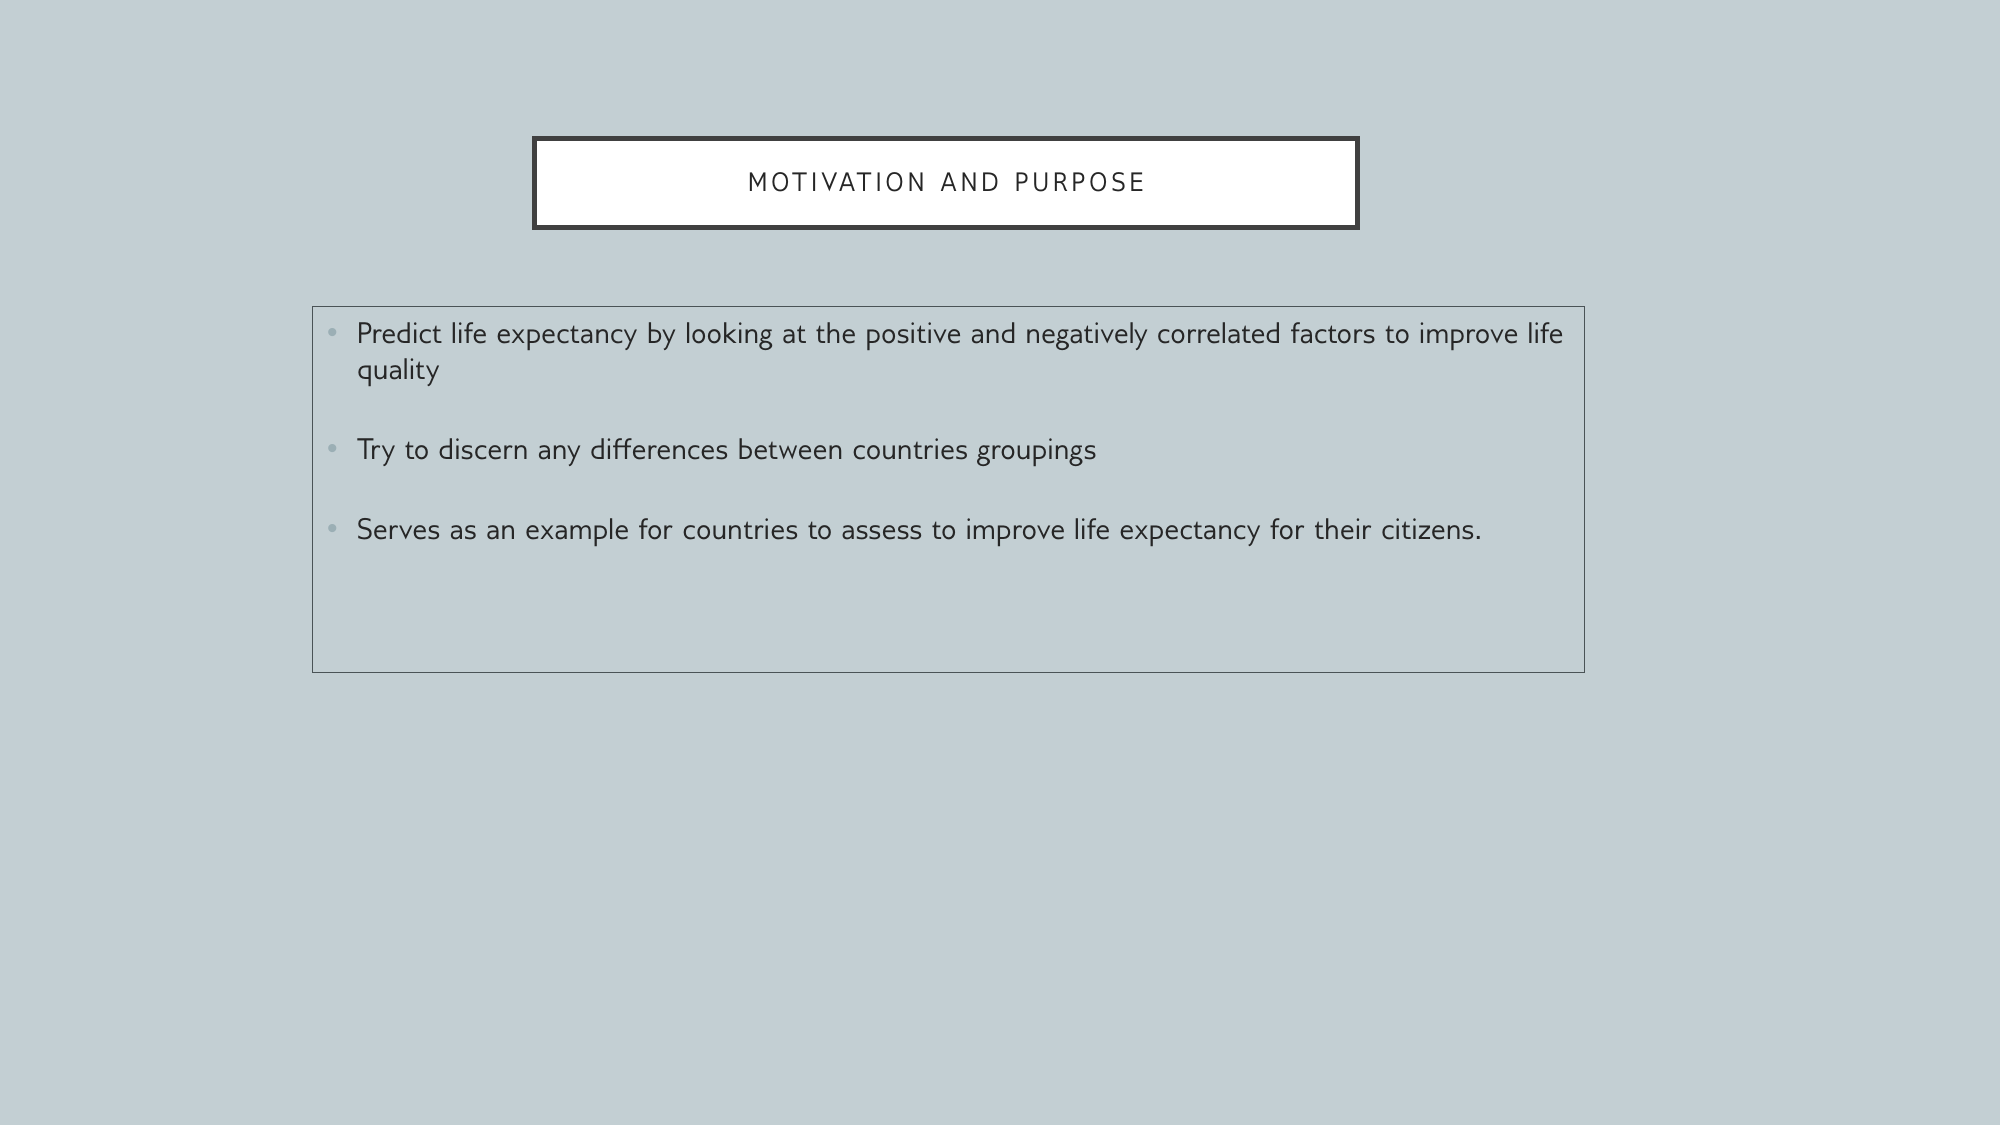

# Motivation and purpose
Predict life expectancy by looking at the positive and negatively correlated factors to improve life quality

Try to discern any differences between countries groupings

Serves as an example for countries to assess to improve life expectancy for their citizens.